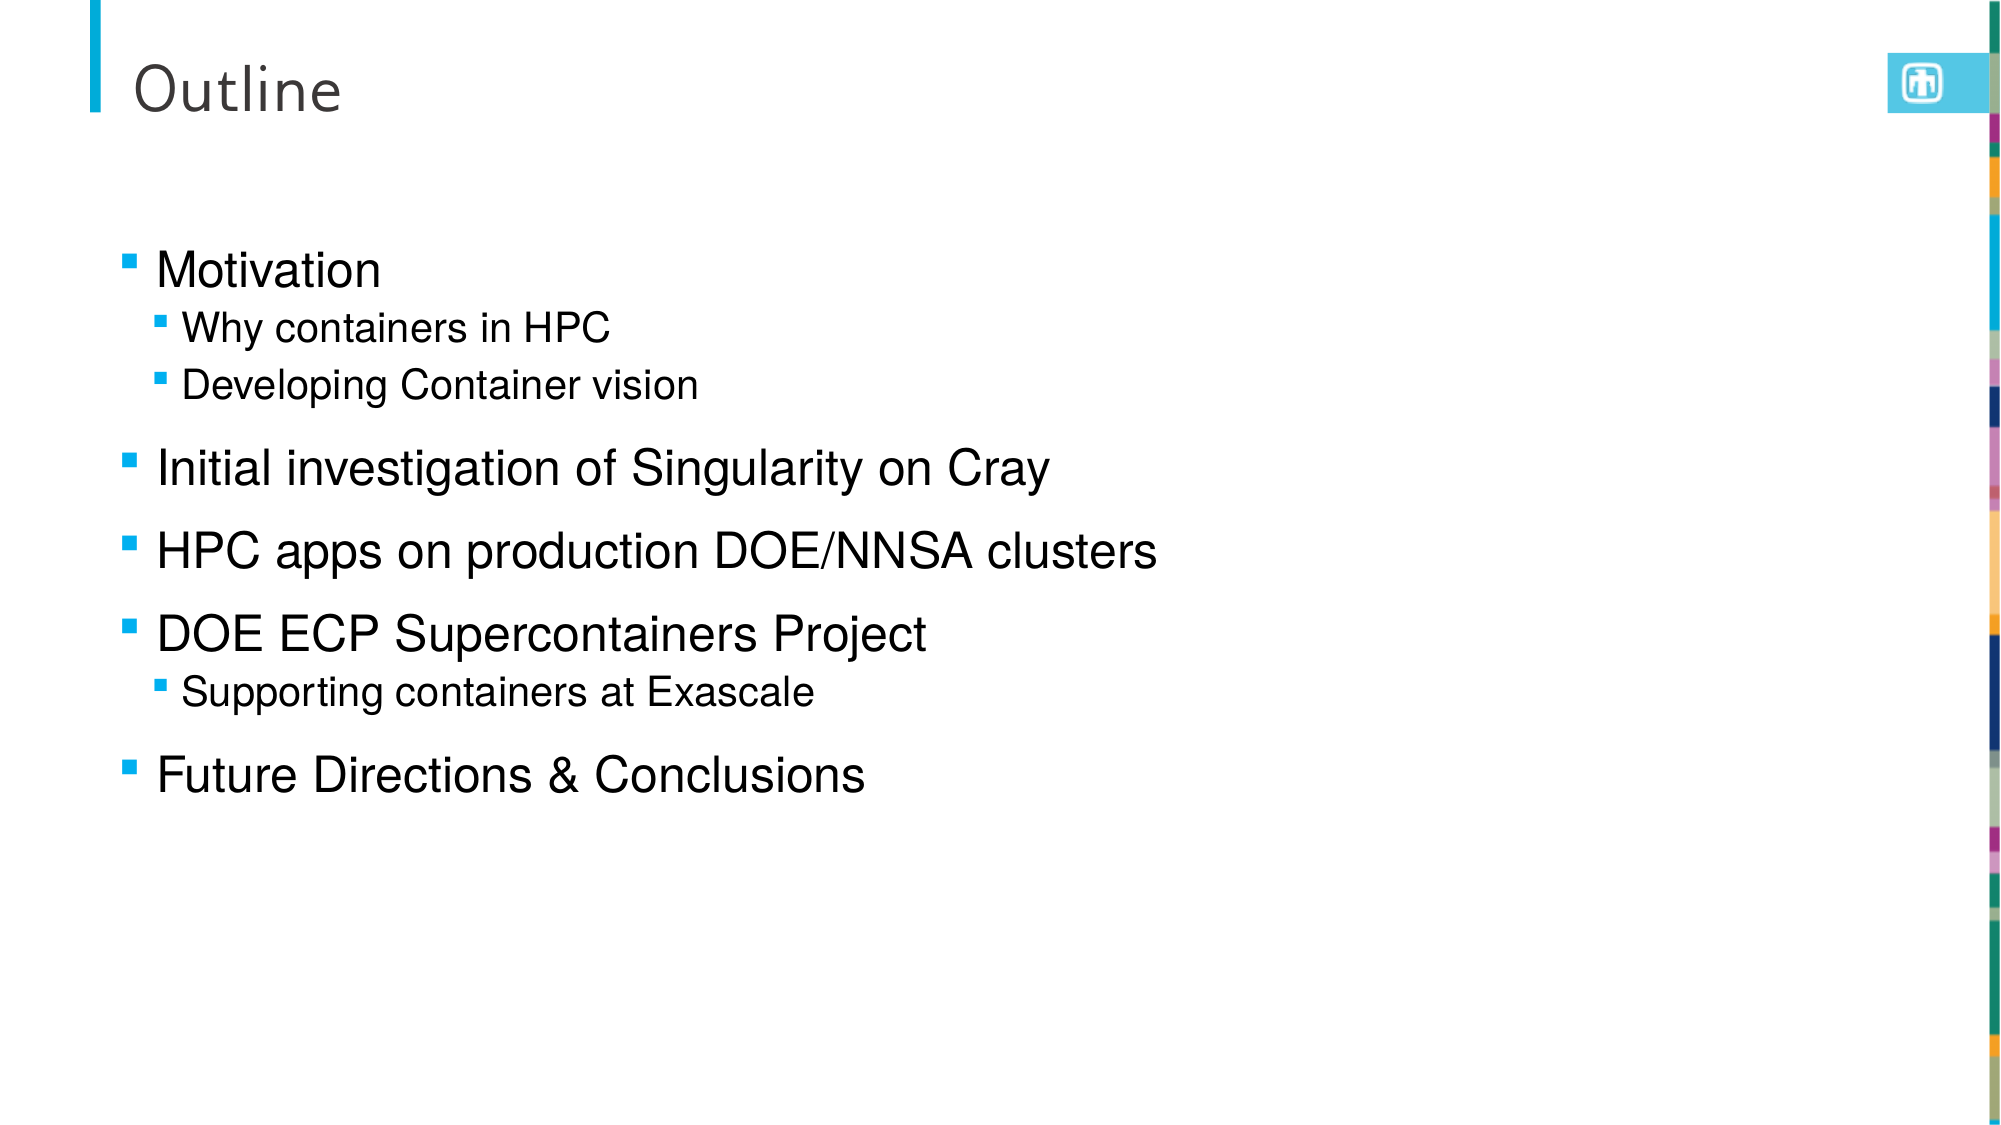

# Outline
Motivation
Why containers in HPC
Developing Container vision
Initial investigation of Singularity on Cray
HPC apps on production DOE/NNSA clusters
DOE ECP Supercontainers Project
Supporting containers at Exascale
Future Directions & Conclusions